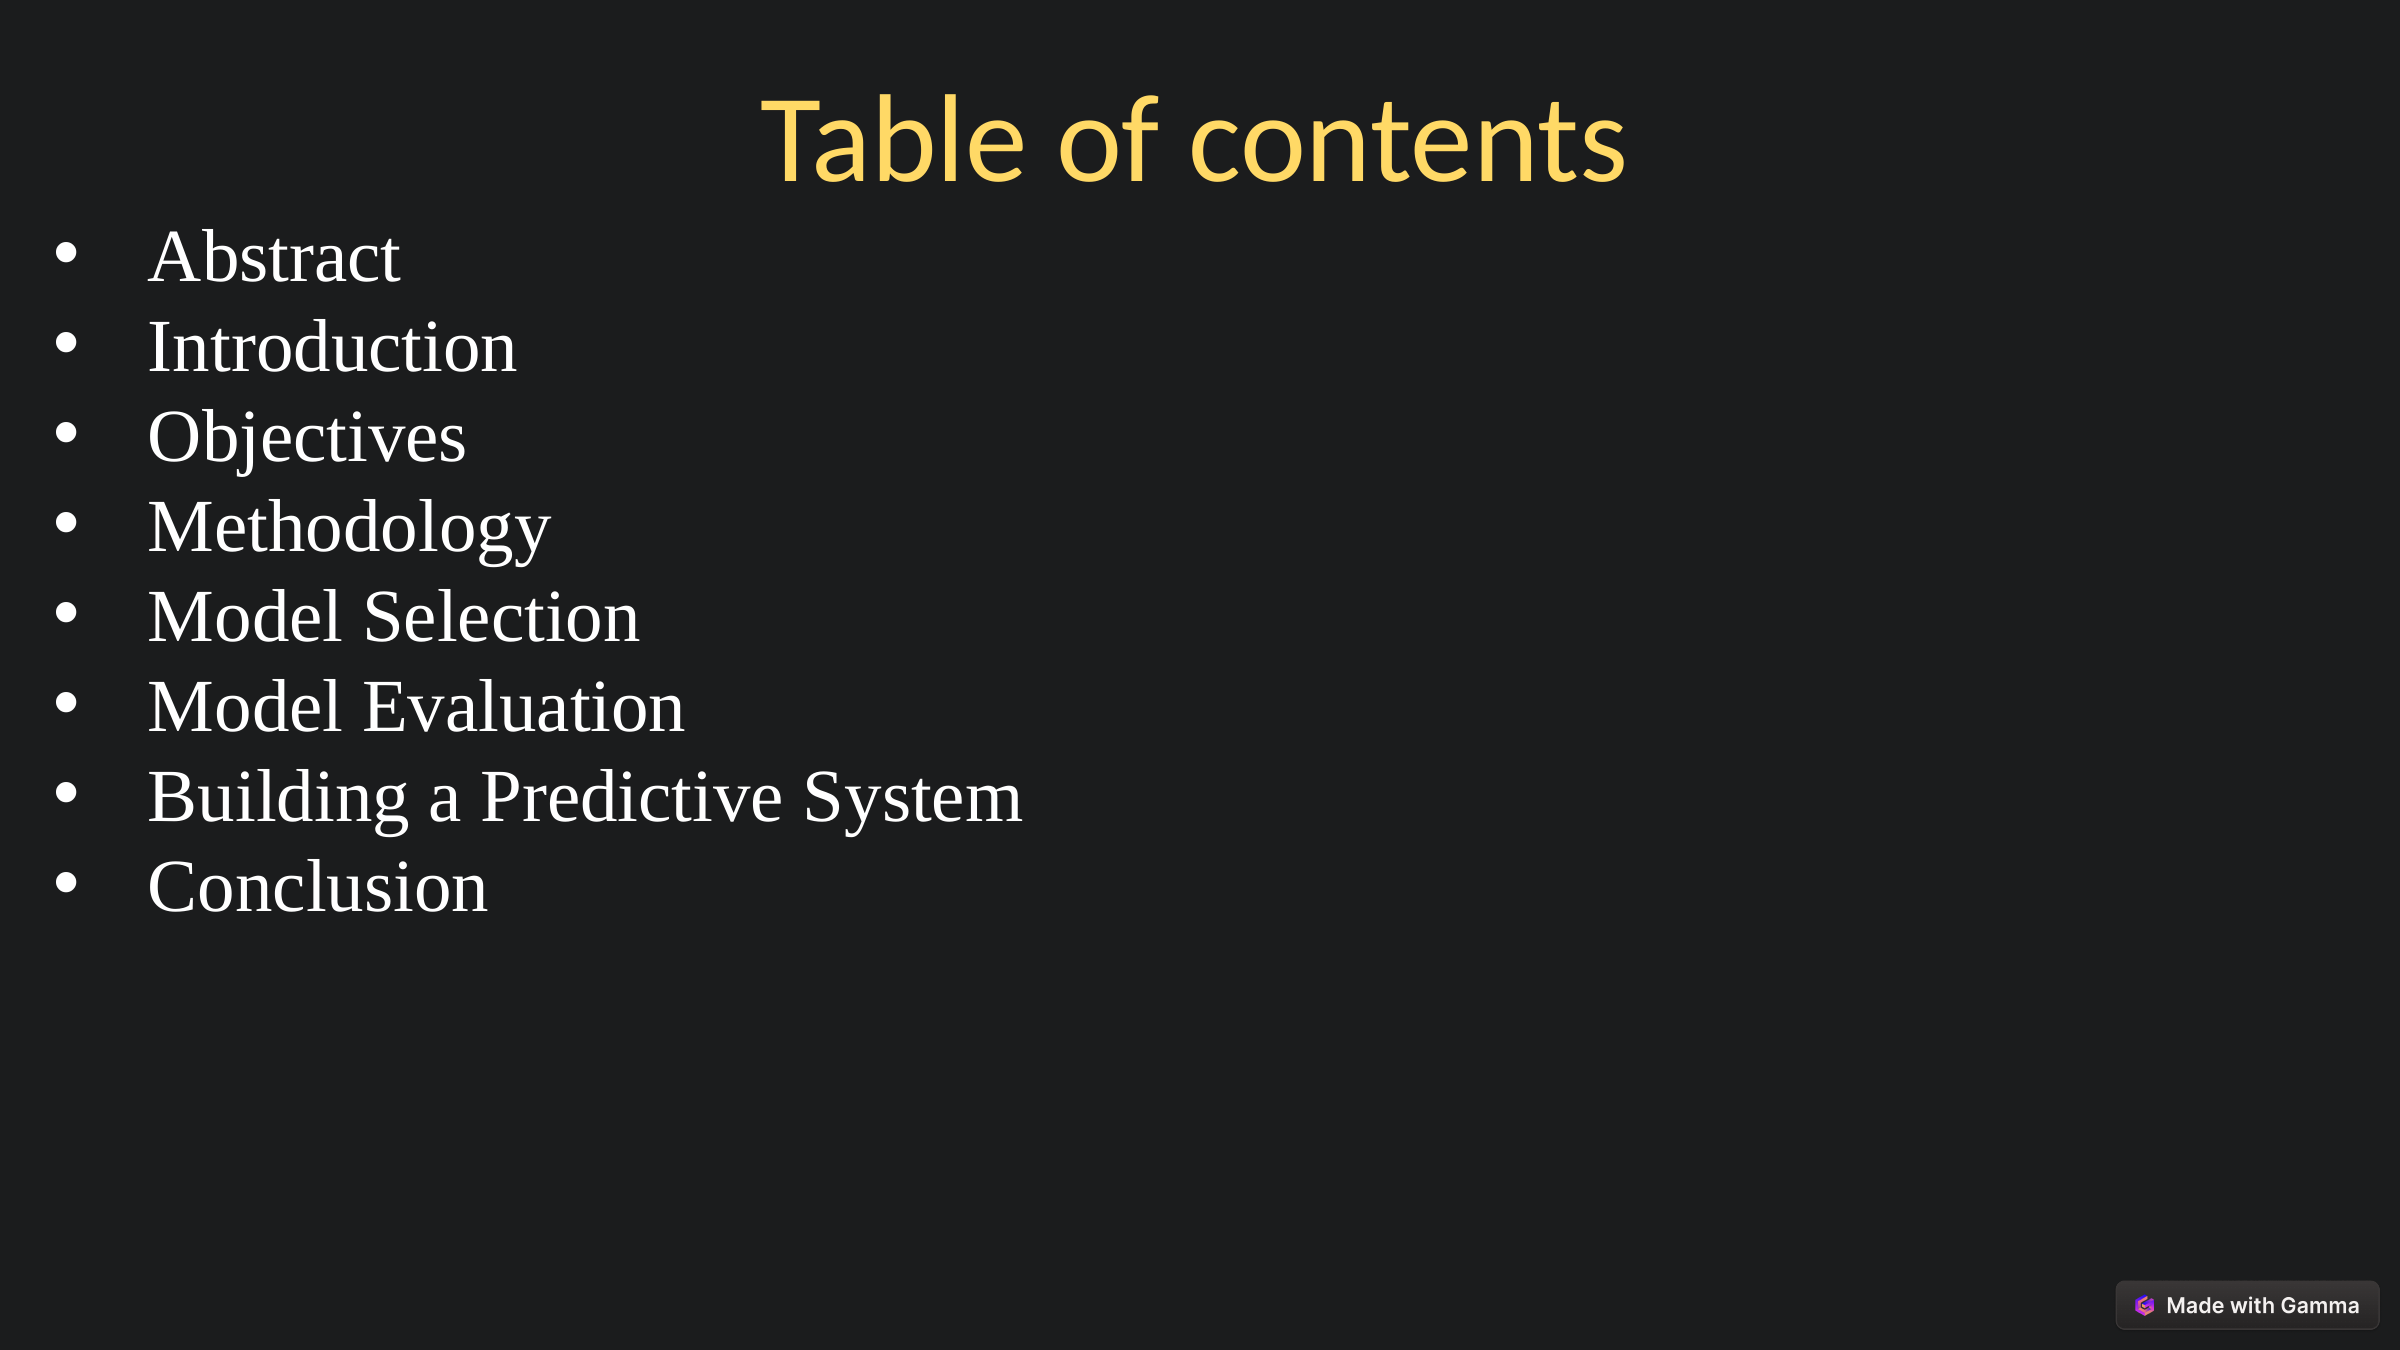

Table of contents
Abstract
Introduction
Objectives
Methodology
Model Selection
Model Evaluation
Building a Predictive System
Conclusion